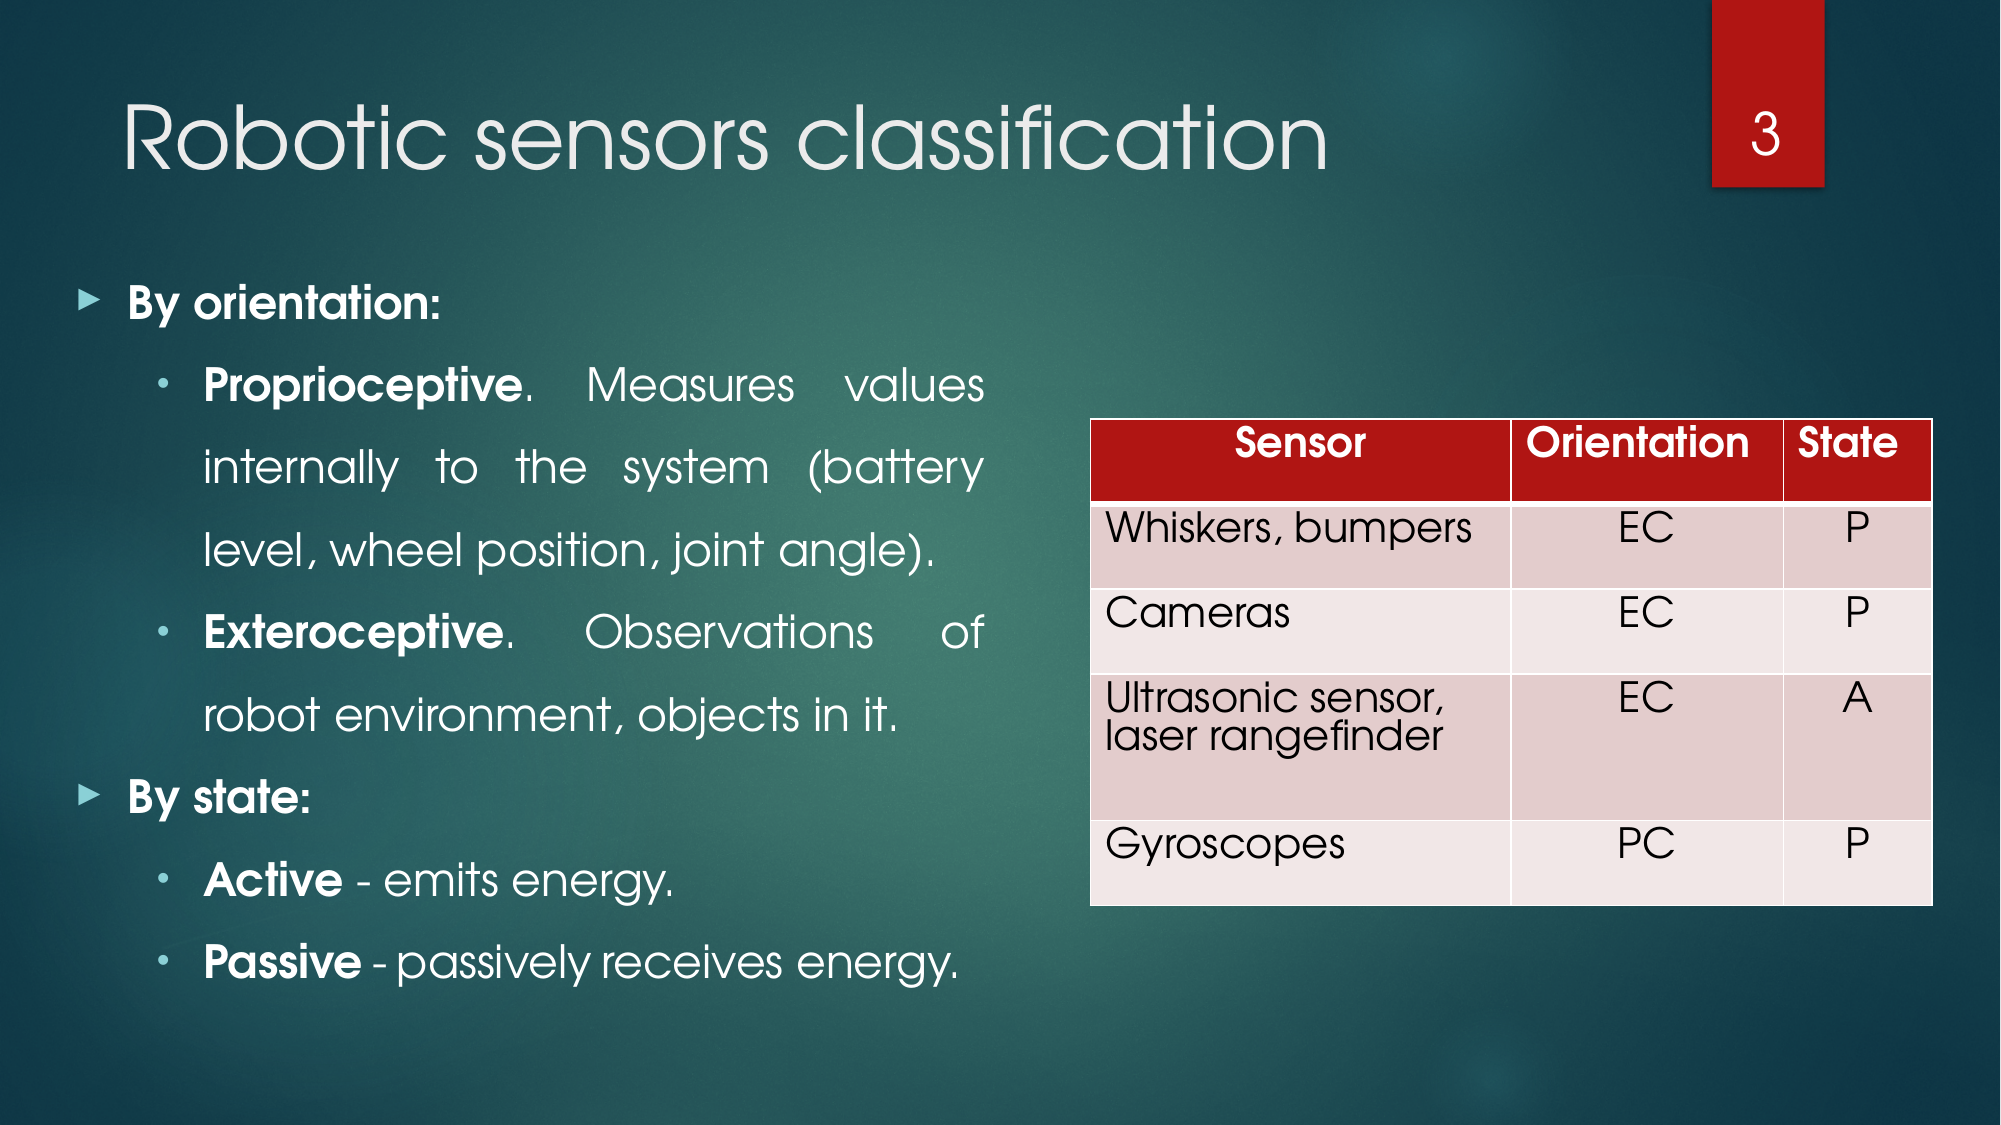

3
# Robotic sensors classification
By orientation:
Proprioceptive. Measures values internally to the system (battery level, wheel position, joint angle).
Exteroceptive. Observations of robot environment, objects in it.
By state:
Active - emits energy.
Passive - passively receives energy.
| Sensor | Orientation | State |
| --- | --- | --- |
| Whiskers, bumpers | EC | P |
| Cameras | EC | P |
| Ultrasonic sensor, laser rangefinder | EC | A |
| Gyroscopes | PC | P |